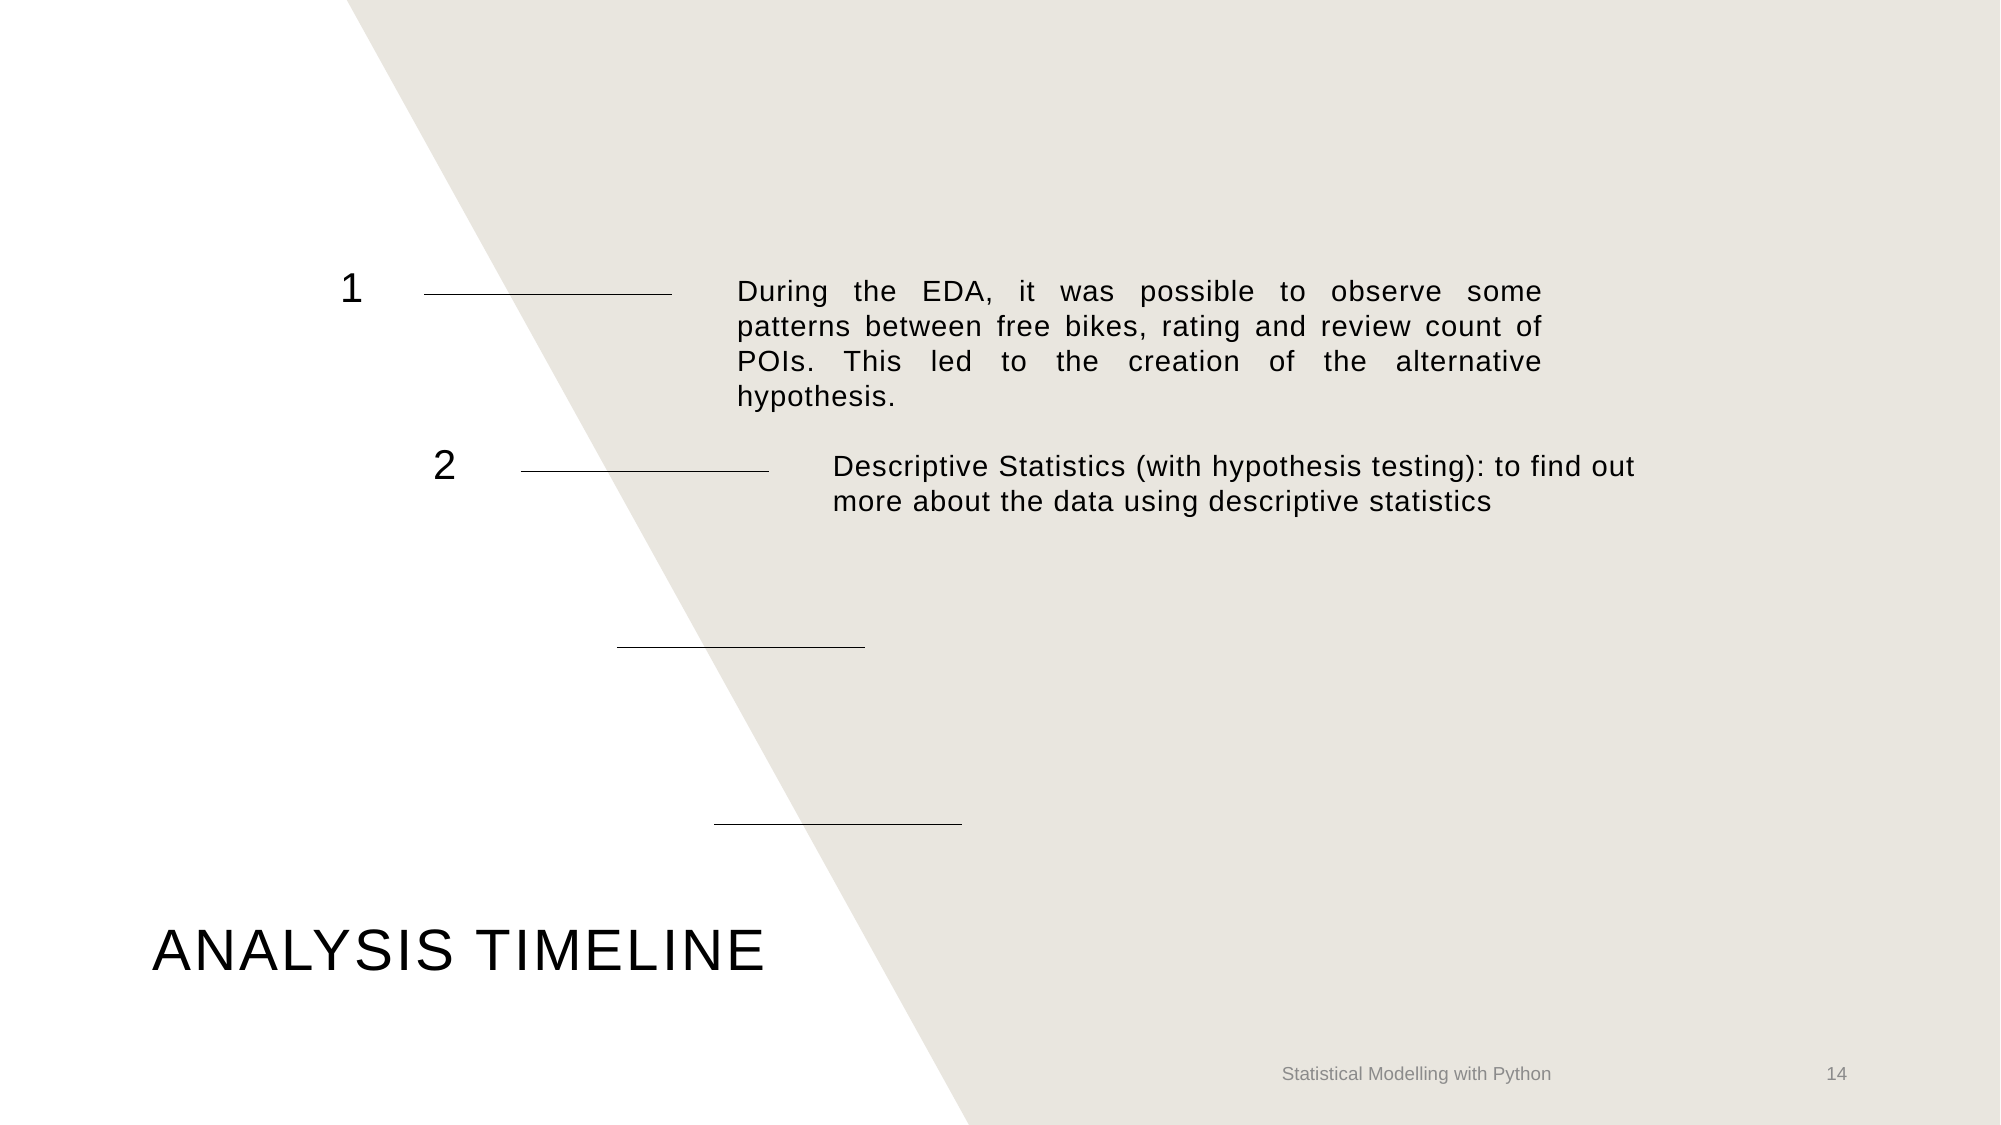

1
During the EDA, it was possible to observe some patterns between free bikes, rating and review count of POIs. This led to the creation of the alternative hypothesis.
2
Descriptive Statistics (with hypothesis testing): to find out more about the data using descriptive statistics

# Analysis TIMELINE
Statistical Modelling with Python
14